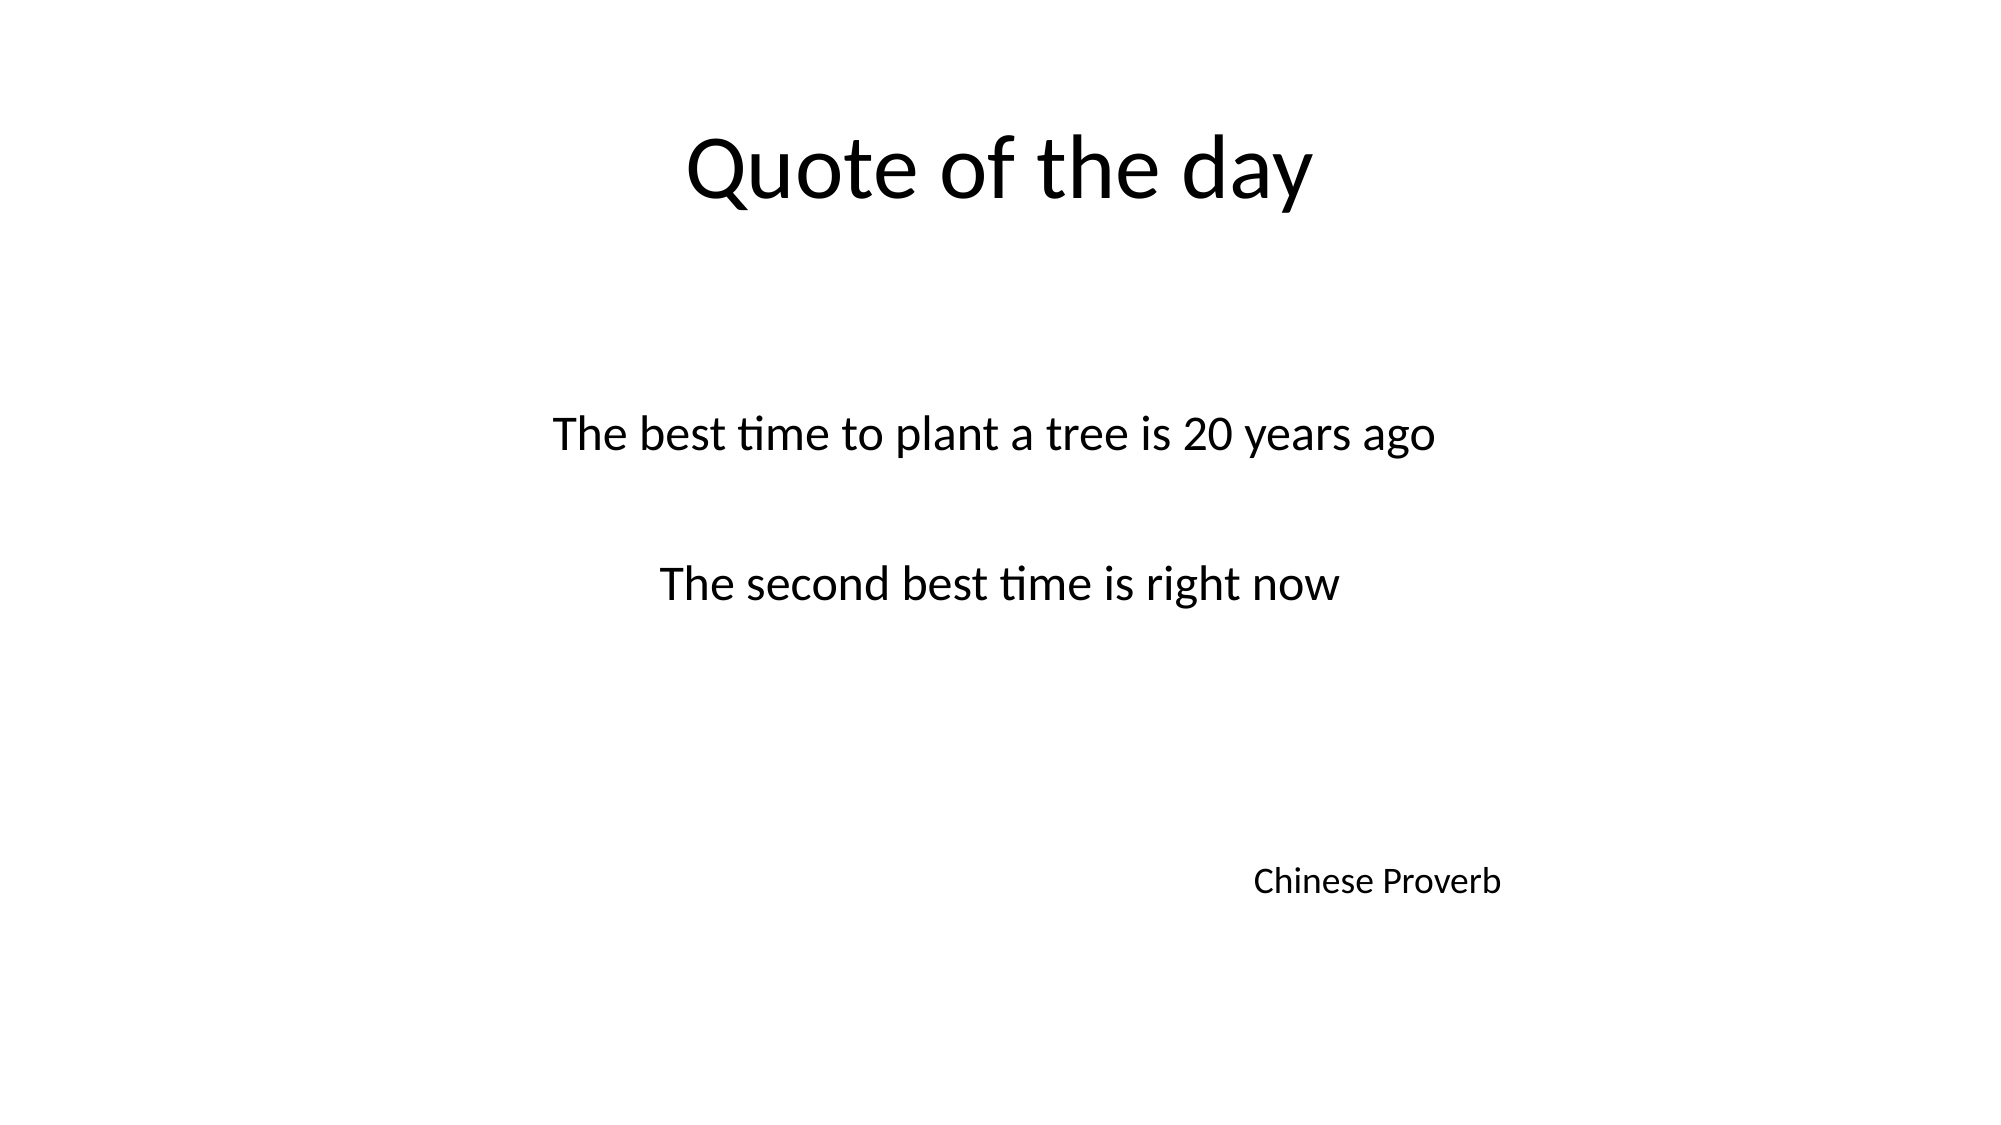

# Quote of the day
The best time to plant a tree is 20 years ago

The second best time is right now

Chinese Proverb